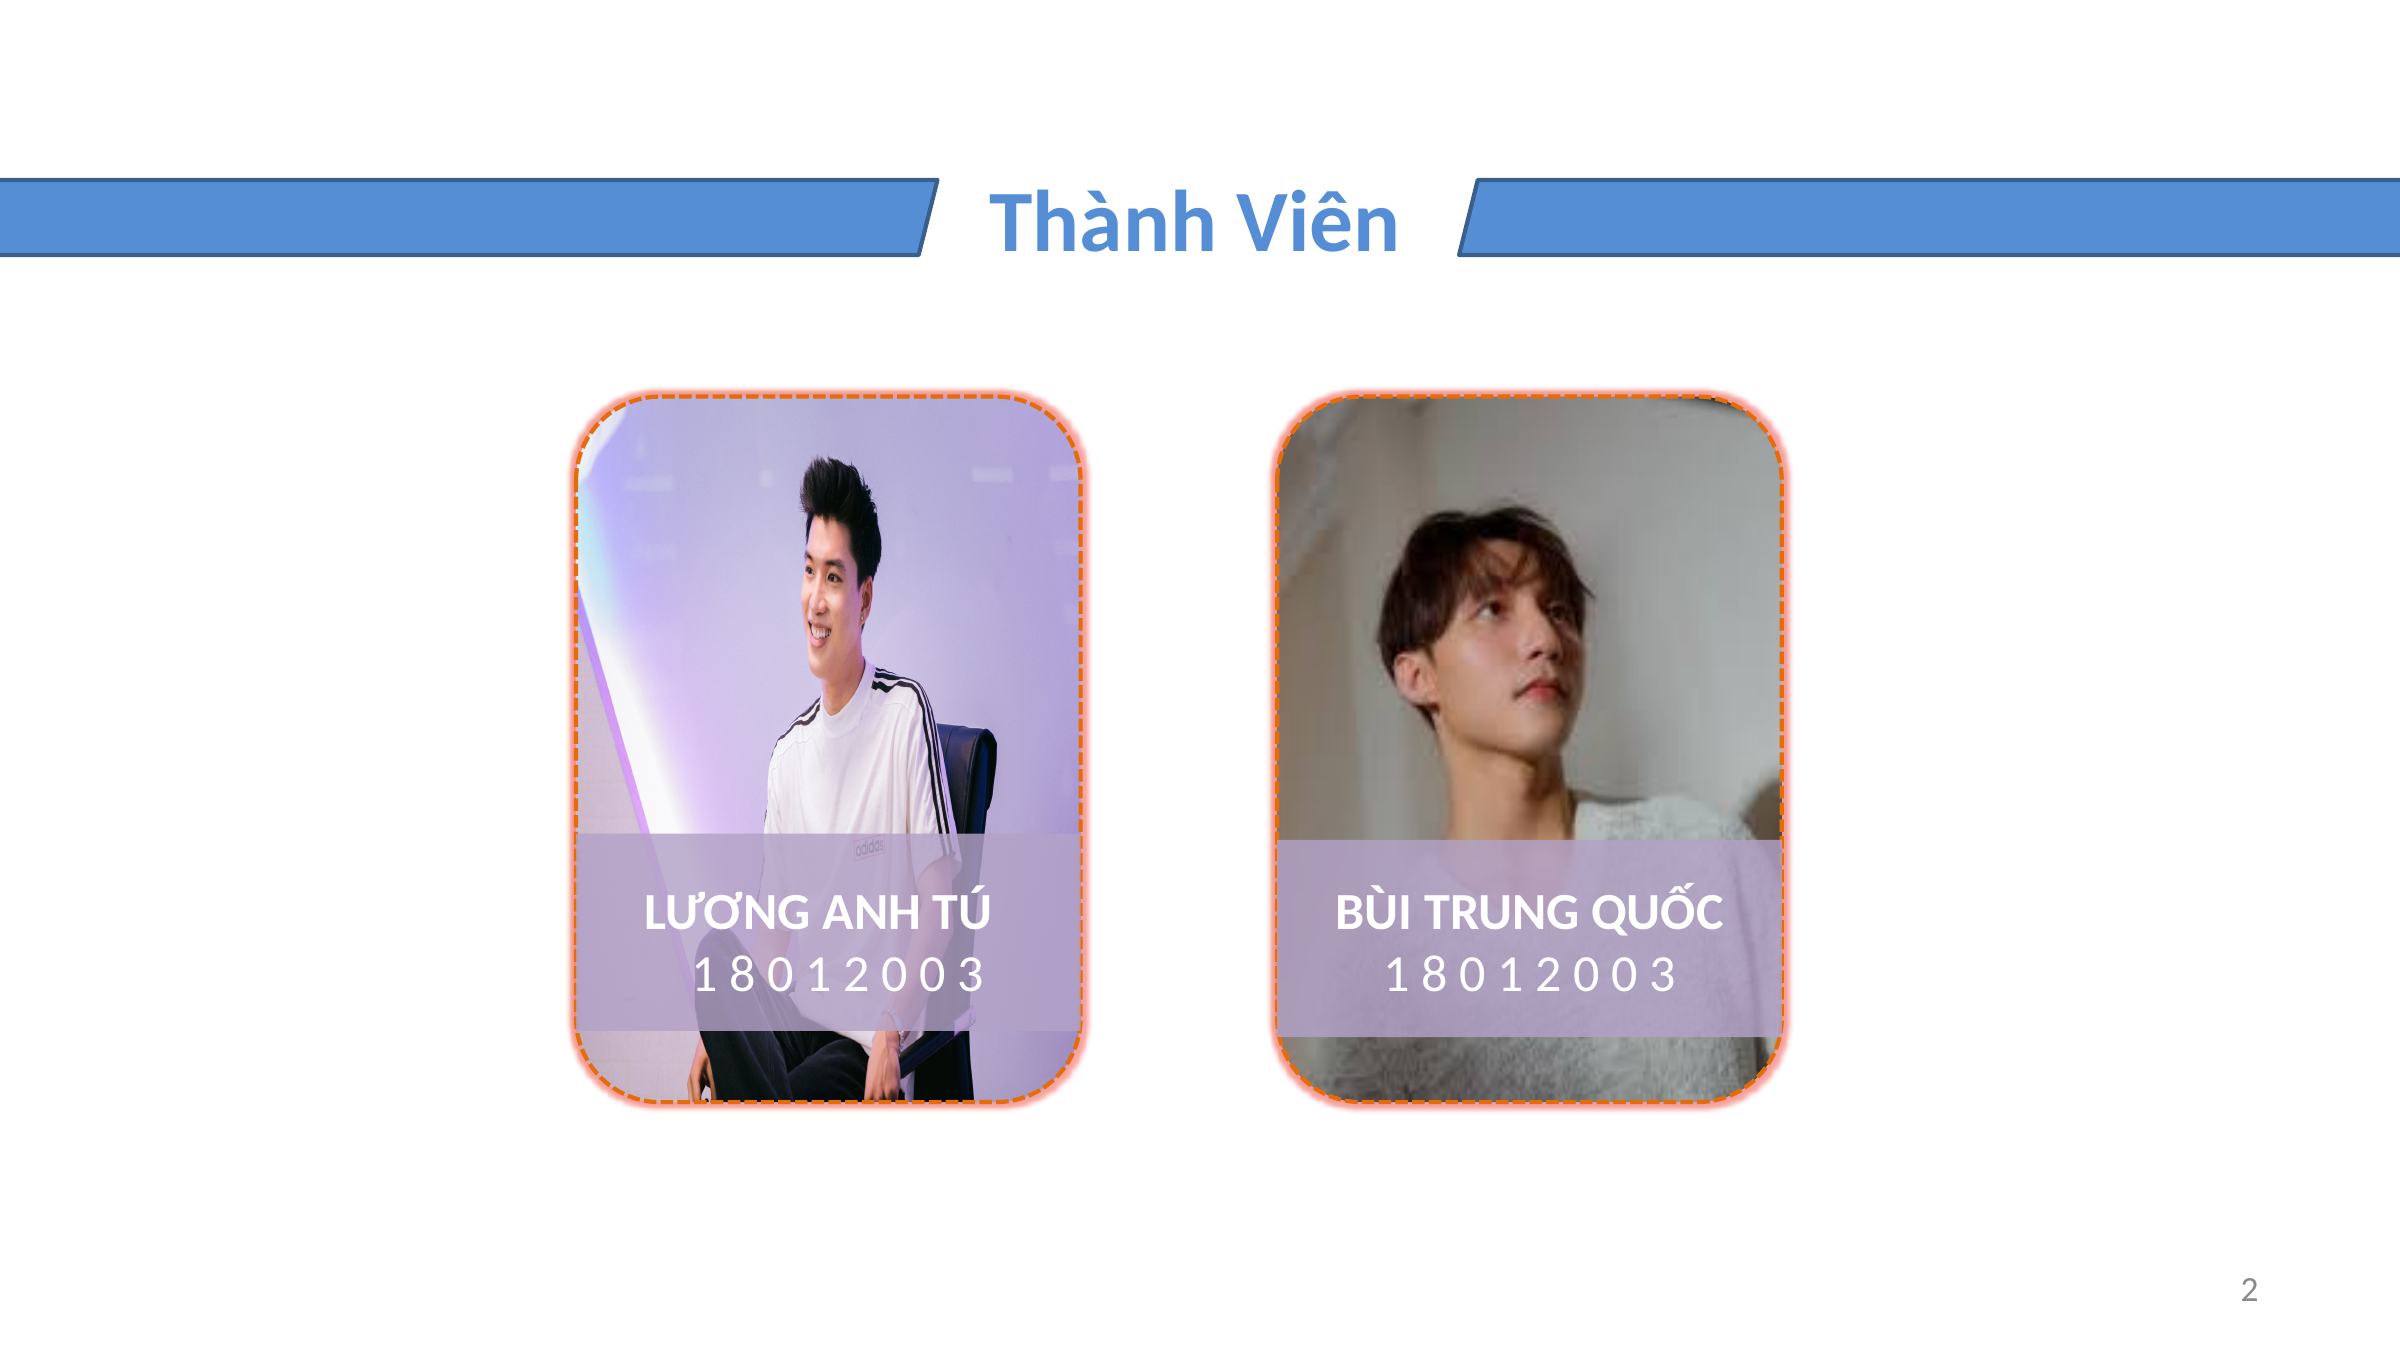

Thành Viên

LƯƠNG ANH TÚ
1 8 0 1 2 0 0 3

BÙI TRUNG QUỐC
1 8 0 1 2 0 0 3
2